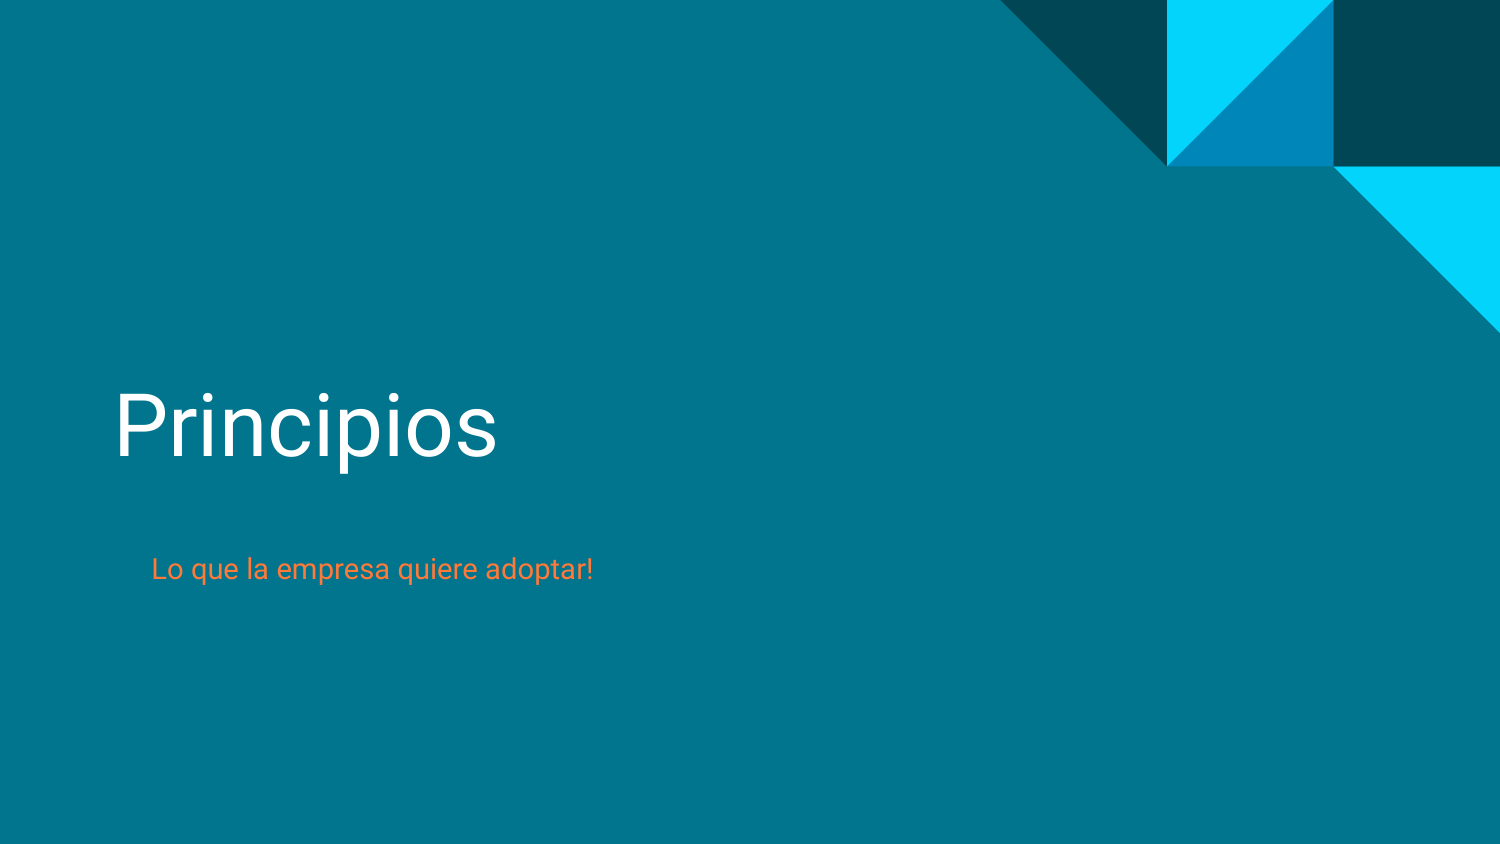

# Principios
Lo que la empresa quiere adoptar!